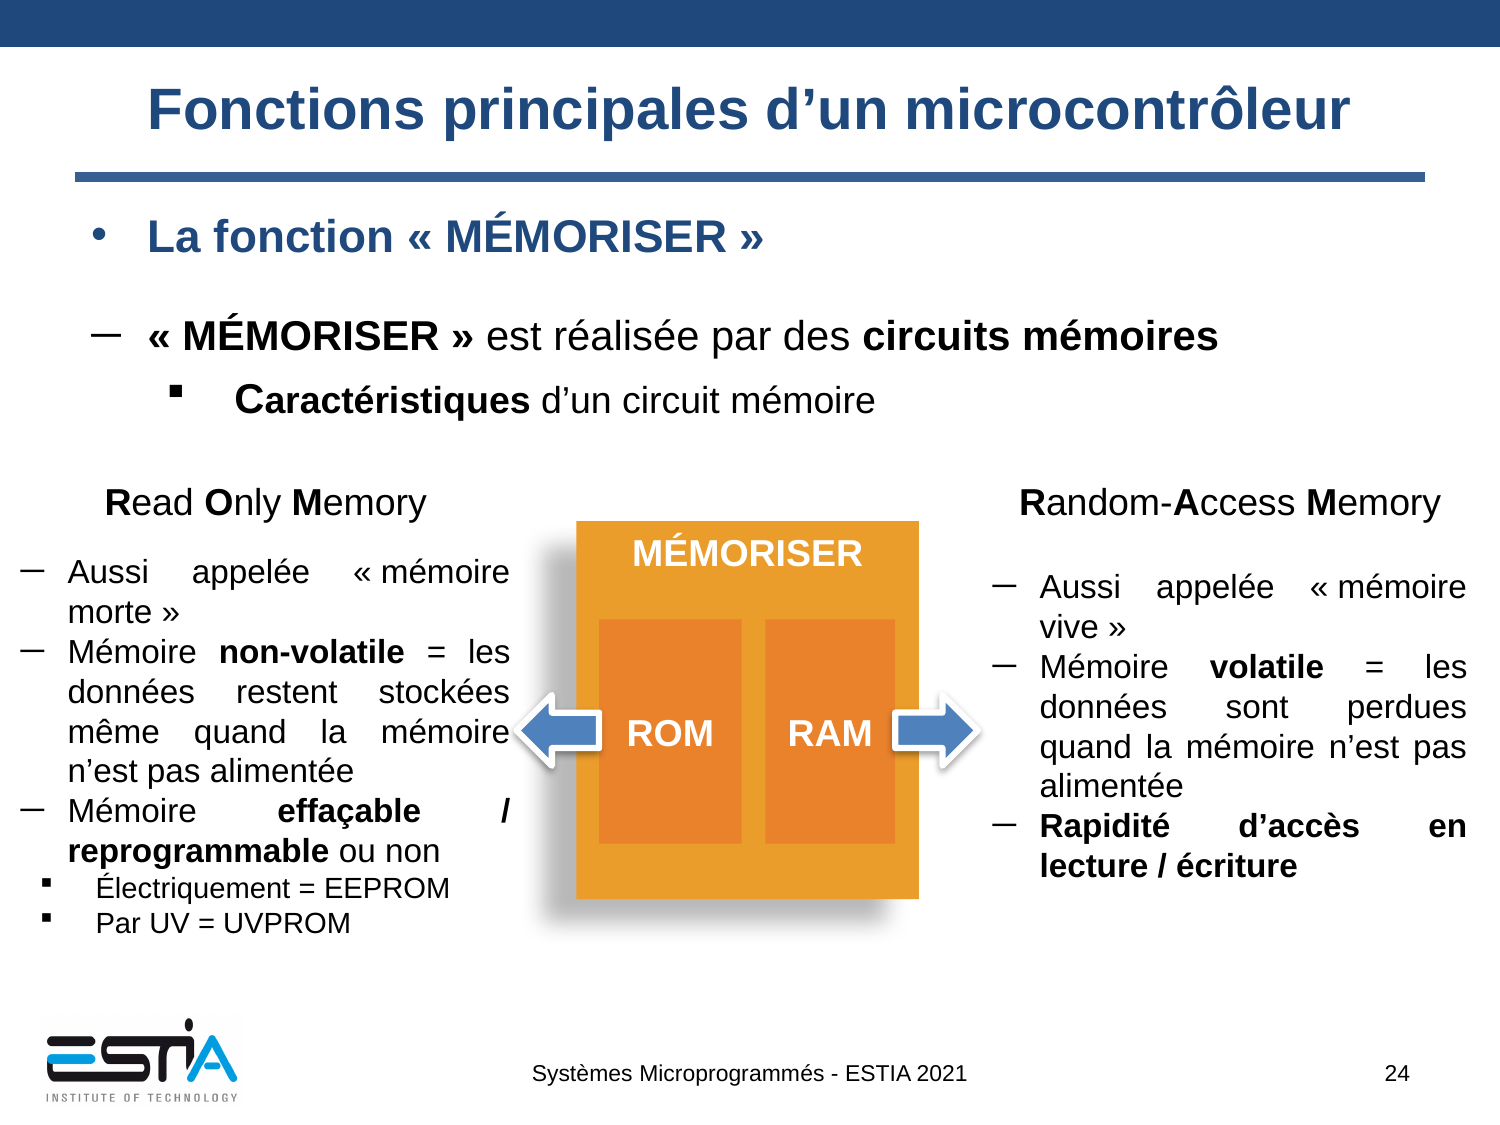

# Fonctions principales d’un microcontrôleur
La fonction « MÉMORISER »

« MÉMORISER » est réalisée par des circuits mémoires
 Caractéristiques d’un circuit mémoire

Read Only Memory

Aussi appelée « mémoire morte »
Mémoire non-volatile = les données restent stockées même quand la mémoire n’est pas alimentée
Mémoire effaçable / reprogrammable ou non
Électriquement = EEPROM
Par UV = UVPROM
Random-Access Memory

Aussi appelée « mémoire vive »
Mémoire volatile = les données sont perdues quand la mémoire n’est pas alimentée
Rapidité d’accès en lecture / écriture
MÉMORISER
ROM
RAM

Systèmes Microprogrammés - ESTIA 2021
24